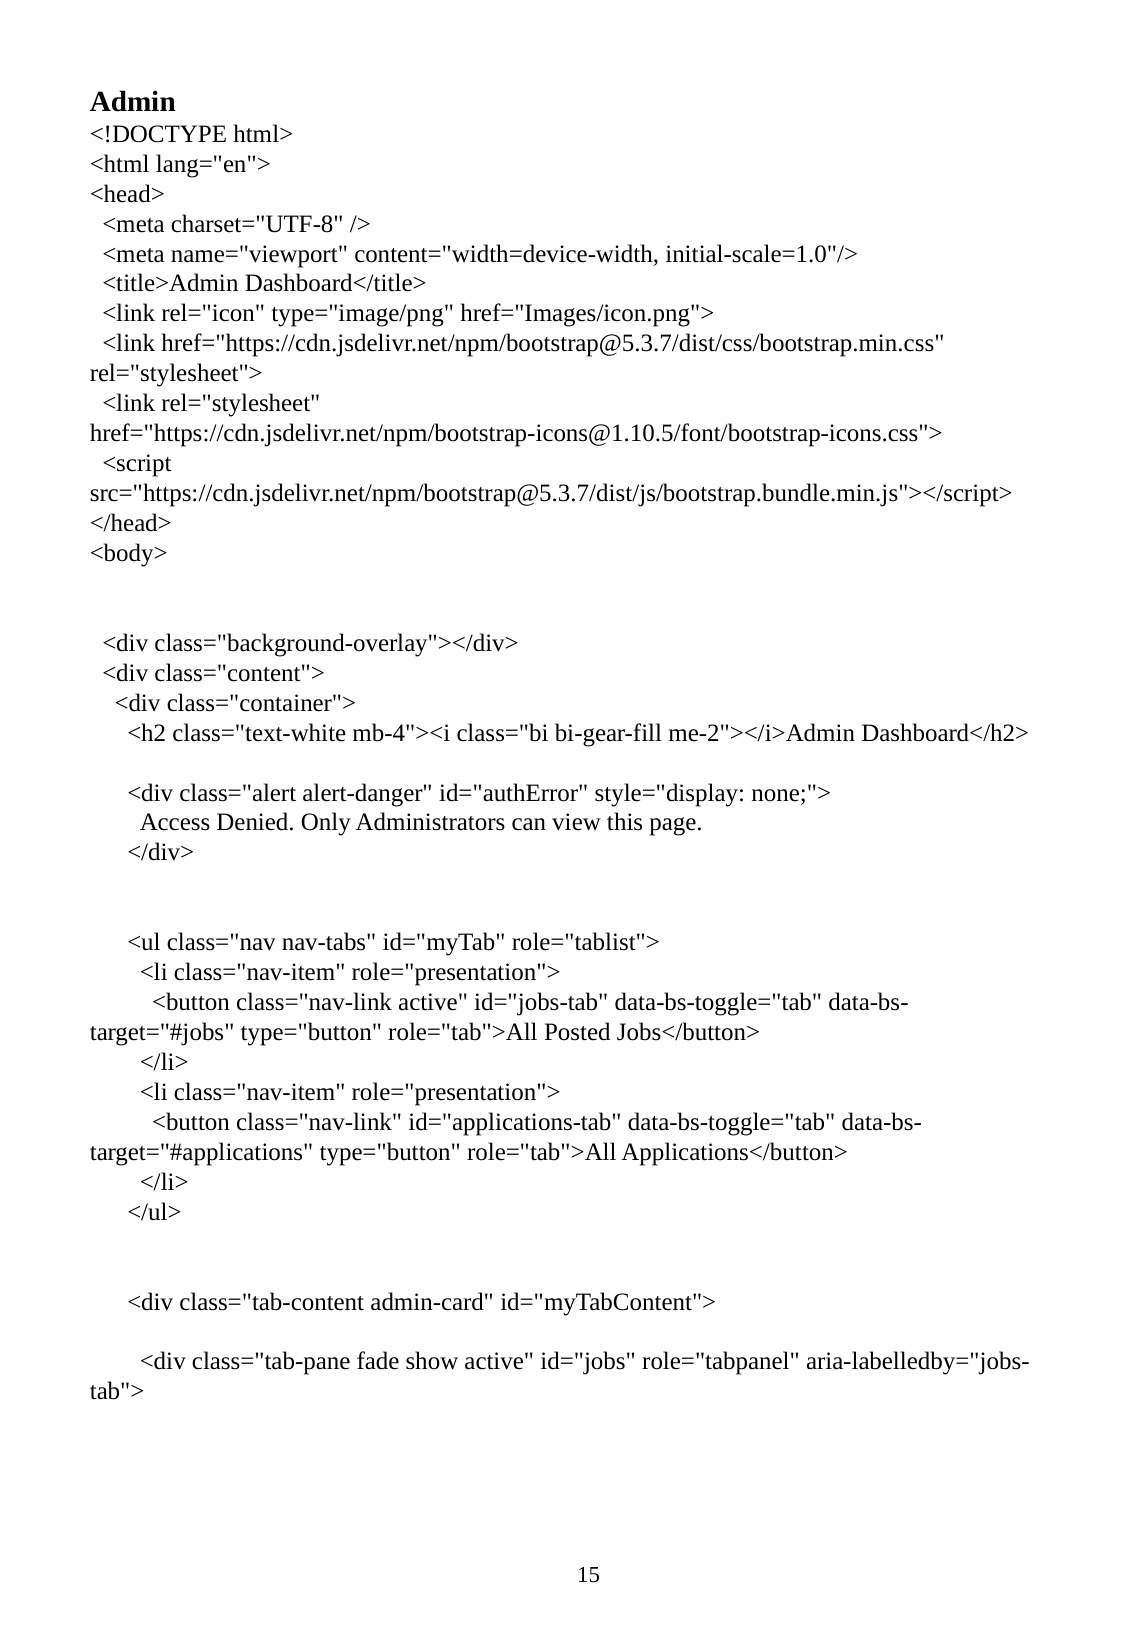

Admin
<!DOCTYPE html>
<html lang="en">
<head>
  <meta charset="UTF-8" />
  <meta name="viewport" content="width=device-width, initial-scale=1.0"/>
  <title>Admin Dashboard</title>
  <link rel="icon" type="image/png" href="Images/icon.png">
  <link href="https://cdn.jsdelivr.net/npm/bootstrap@5.3.7/dist/css/bootstrap.min.css" rel="stylesheet">
  <link rel="stylesheet" href="https://cdn.jsdelivr.net/npm/bootstrap-icons@1.10.5/font/bootstrap-icons.css">
  <script src="https://cdn.jsdelivr.net/npm/bootstrap@5.3.7/dist/js/bootstrap.bundle.min.js"></script>
</head>
<body>

  <div class="background-overlay"></div>
  <div class="content">
    <div class="container">
      <h2 class="text-white mb-4"><i class="bi bi-gear-fill me-2"></i>Admin Dashboard</h2>

      <div class="alert alert-danger" id="authError" style="display: none;">
        Access Denied. Only Administrators can view this page.
      </div>

      <ul class="nav nav-tabs" id="myTab" role="tablist">
        <li class="nav-item" role="presentation">
          <button class="nav-link active" id="jobs-tab" data-bs-toggle="tab" data-bs-target="#jobs" type="button" role="tab">All Posted Jobs</button>
        </li>
        <li class="nav-item" role="presentation">
          <button class="nav-link" id="applications-tab" data-bs-toggle="tab" data-bs-target="#applications" type="button" role="tab">All Applications</button>
        </li>
      </ul>

      <div class="tab-content admin-card" id="myTabContent">

        <div class="tab-pane fade show active" id="jobs" role="tabpanel" aria-labelledby="jobs-tab">

15